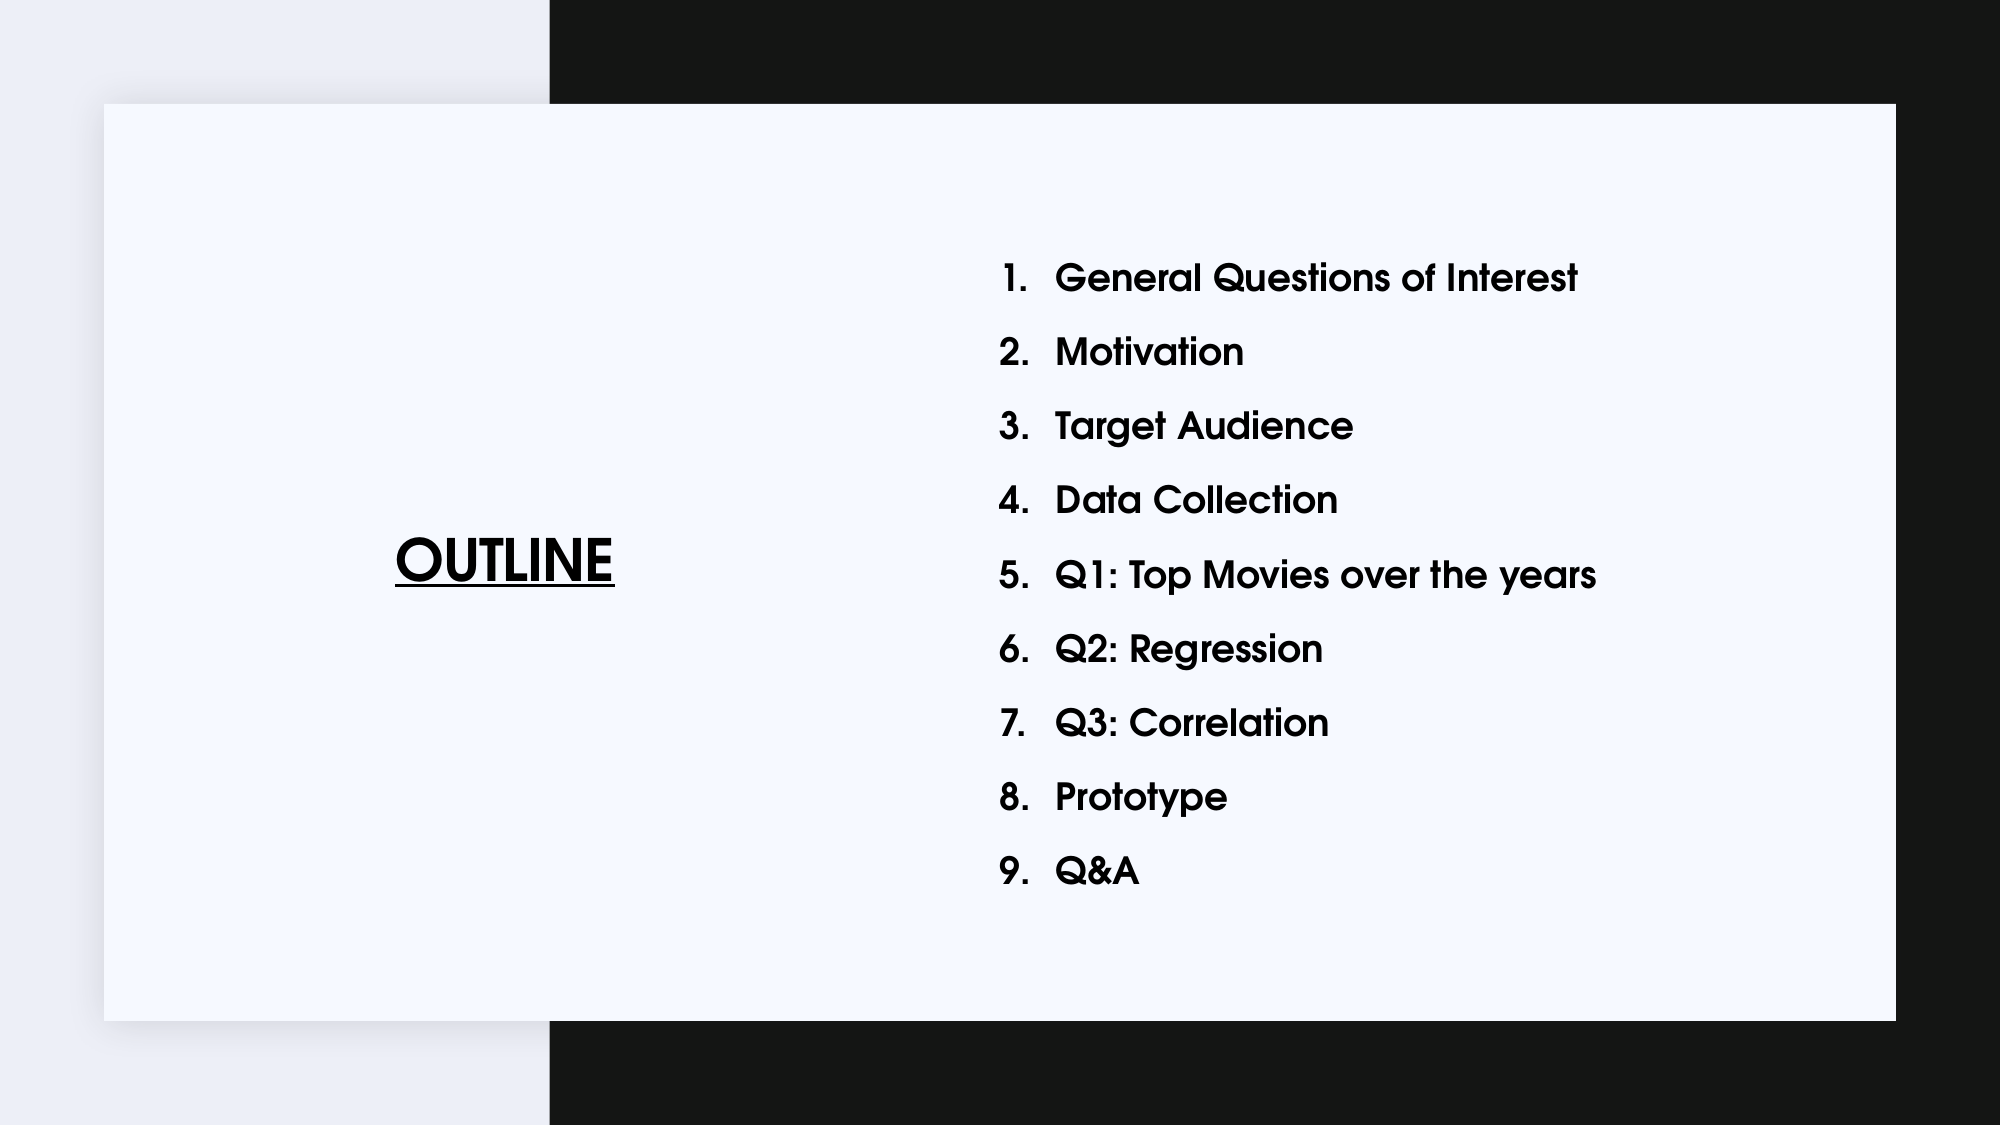

General Questions of Interest
Motivation
Target Audience
Data Collection
Q1: Top Movies over the years
Q2: Regression
Q3: Correlation
Prototype
Q&A
# OUTLINE